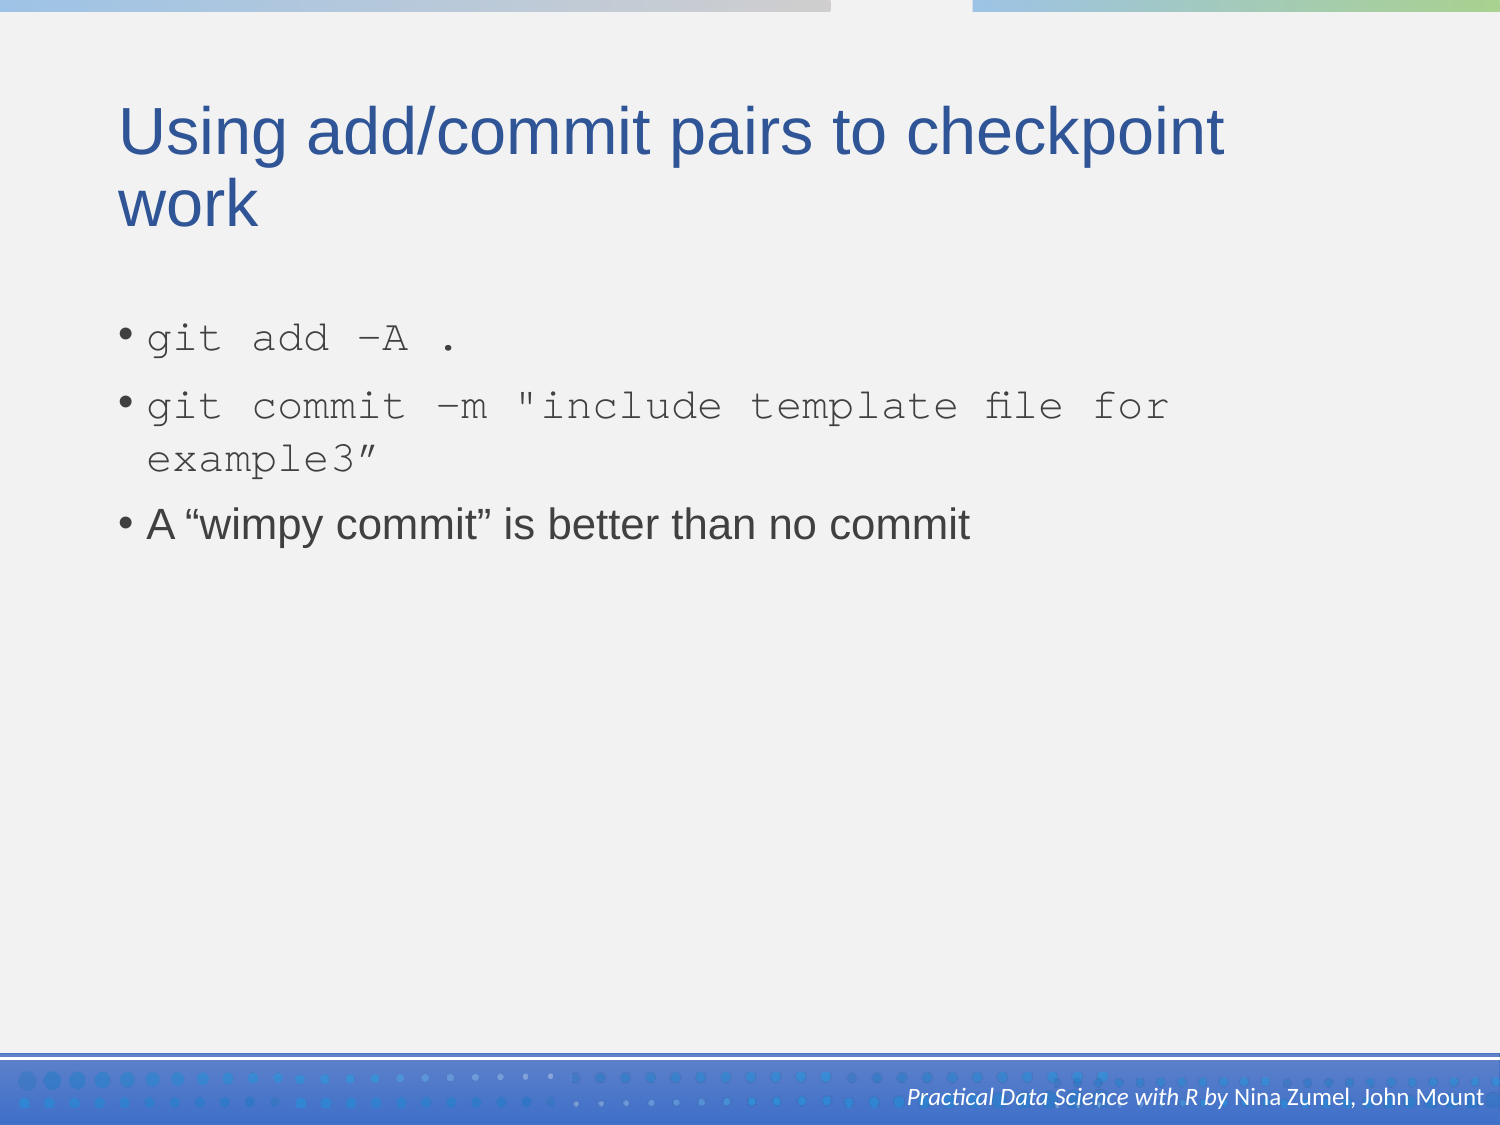

# Using add/commit pairs to checkpoint work
git add -A .
git commit -m "include template file for example3”
A “wimpy commit” is better than no commit

Practical Data Science with R by Nina Zumel, John Mount